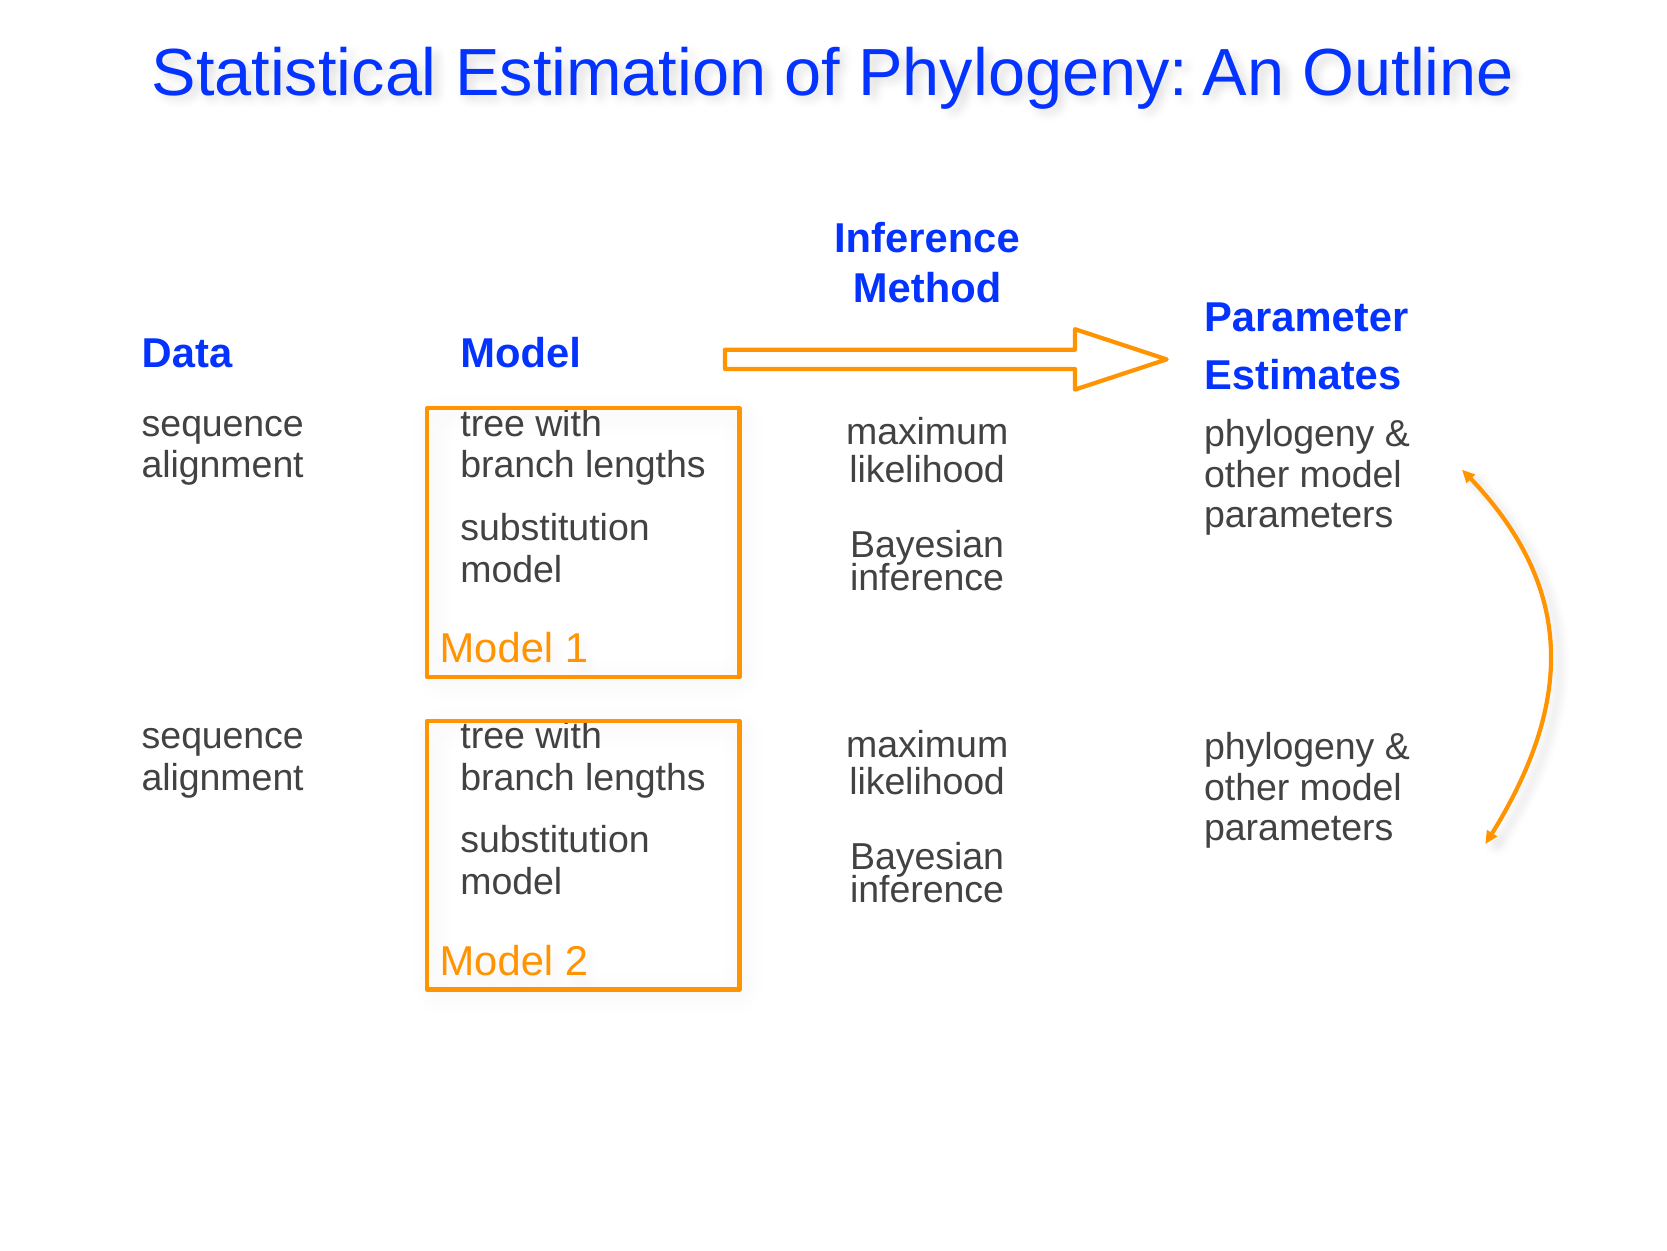

Statistical Estimation of Phylogeny: An Outline
Inference Method
Parameter
Estimates
Data
Model

sequence
alignment
tree with
branch lengths
maximum likelihood
phylogeny & other model parameters

substitution
model
Bayesian inference
Model 1
sequence
alignment
tree with
branch lengths
maximum likelihood
phylogeny & other model parameters

substitution
model
Bayesian inference
Model 2